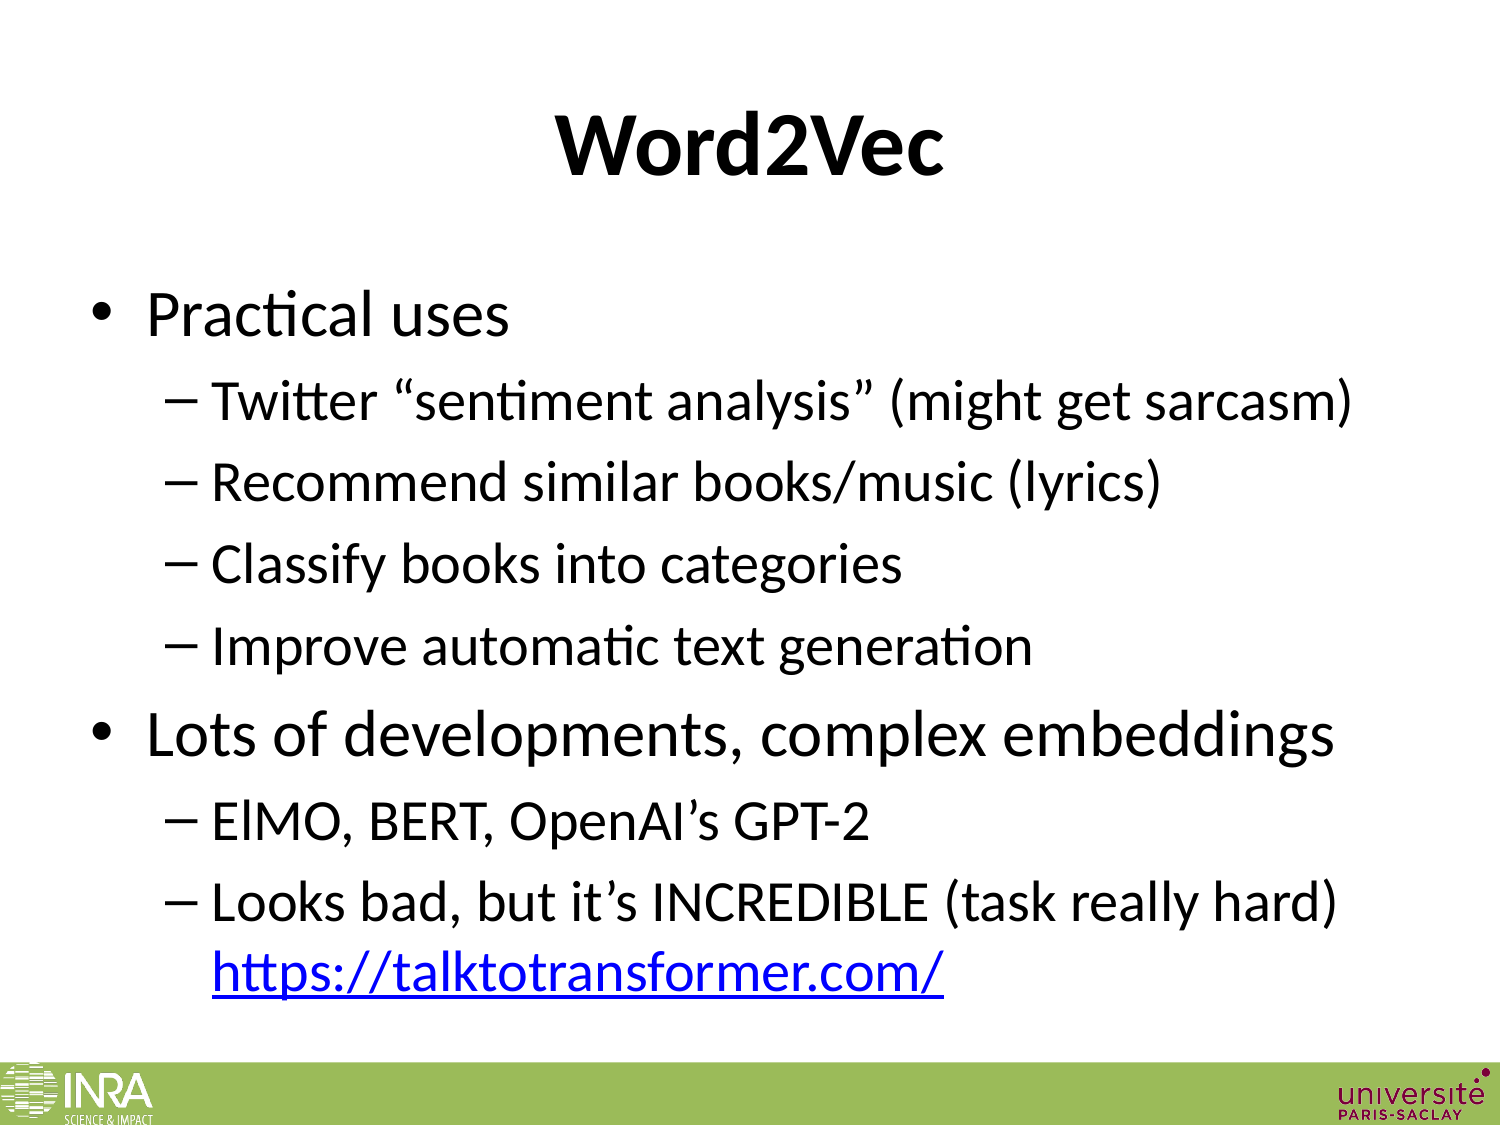

# Word2Vec
Practical uses
Twitter “sentiment analysis” (might get sarcasm)
Recommend similar books/music (lyrics)
Classify books into categories
Improve automatic text generation
Lots of developments, complex embeddings
ElMO, BERT, OpenAI’s GPT-2
Looks bad, but it’s INCREDIBLE (task really hard)
https://talktotransformer.com/